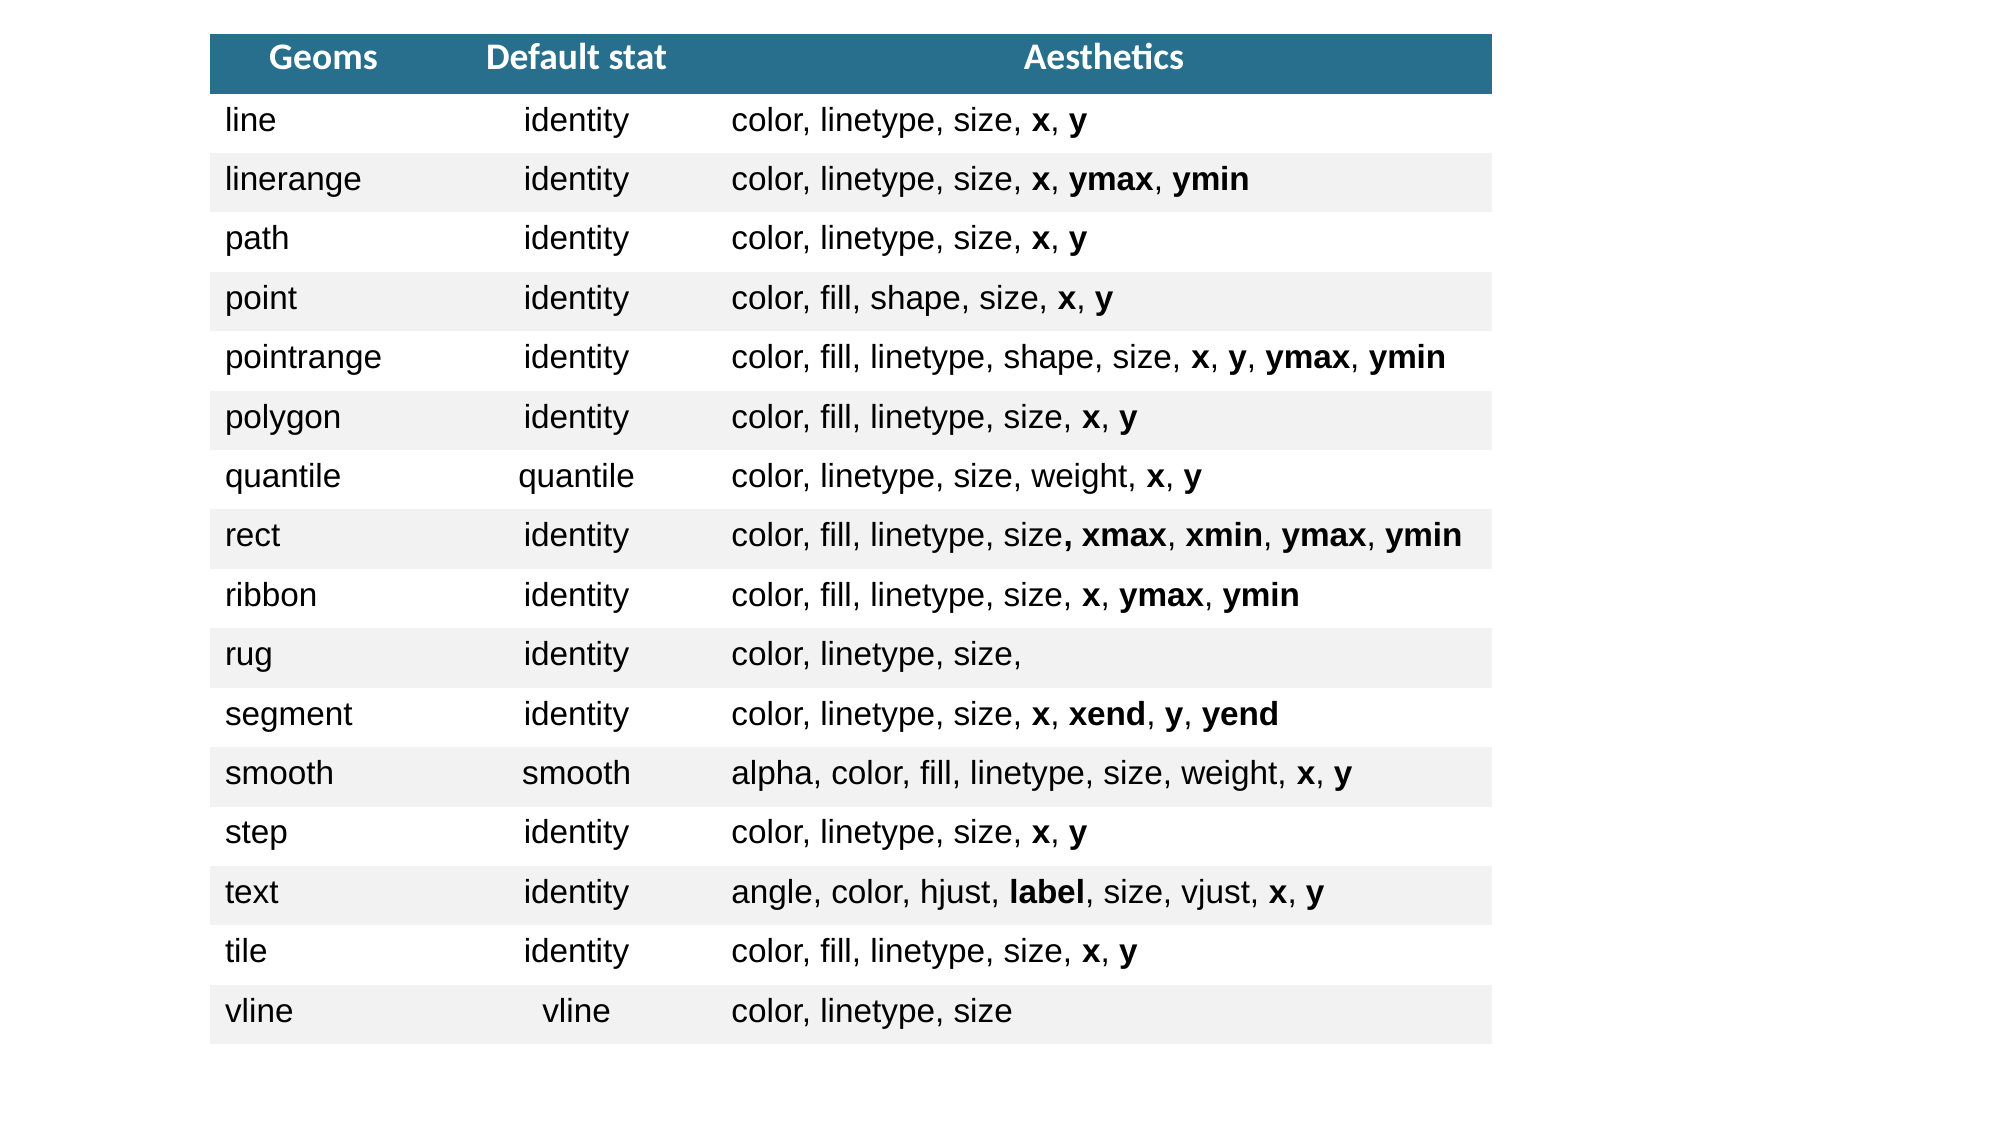

| Geoms | Default stat | Aesthetics |
| --- | --- | --- |
| line | identity | color, linetype, size, x, y |
| linerange | identity | color, linetype, size, x, ymax, ymin |
| path | identity | color, linetype, size, x, y |
| point | identity | color, fill, shape, size, x, y |
| pointrange | identity | color, fill, linetype, shape, size, x, y, ymax, ymin |
| polygon | identity | color, fill, linetype, size, x, y |
| quantile | quantile | color, linetype, size, weight, x, y |
| rect | identity | color, fill, linetype, size, xmax, xmin, ymax, ymin |
| ribbon | identity | color, fill, linetype, size, x, ymax, ymin |
| rug | identity | color, linetype, size, |
| segment | identity | color, linetype, size, x, xend, y, yend |
| smooth | smooth | alpha, color, fill, linetype, size, weight, x, y |
| step | identity | color, linetype, size, x, y |
| text | identity | angle, color, hjust, label, size, vjust, x, y |
| tile | identity | color, fill, linetype, size, x, y |
| vline | vline | color, linetype, size |